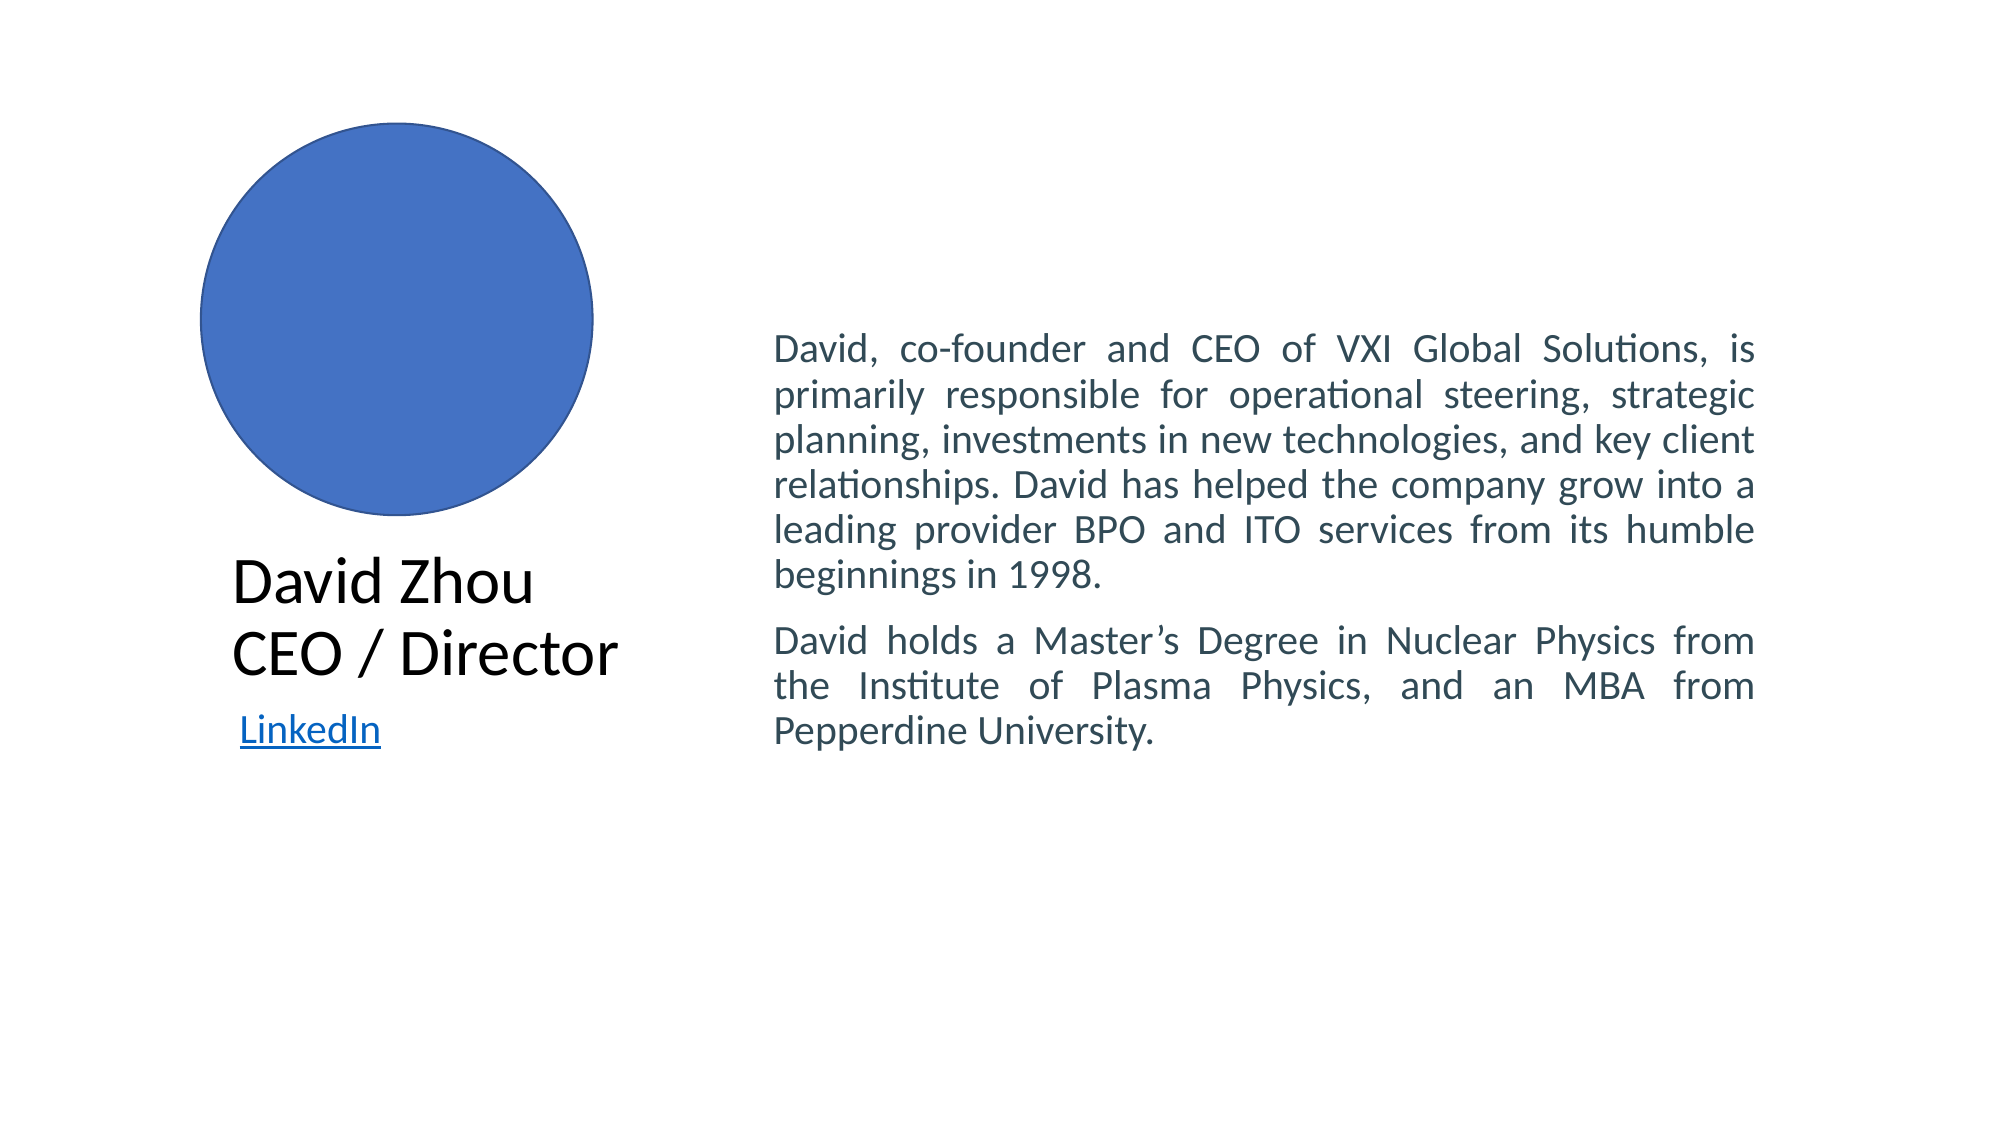

David, co-founder and CEO of VXI Global Solutions, is primarily responsible for operational steering, strategic planning, investments in new technologies, and key client relationships. David has helped the company grow into a leading provider BPO and ITO services from its humble beginnings in 1998.
David holds a Master’s Degree in Nuclear Physics from the Institute of Plasma Physics, and an MBA from Pepperdine University.
# David Zhou CEO / Director
LinkedIn